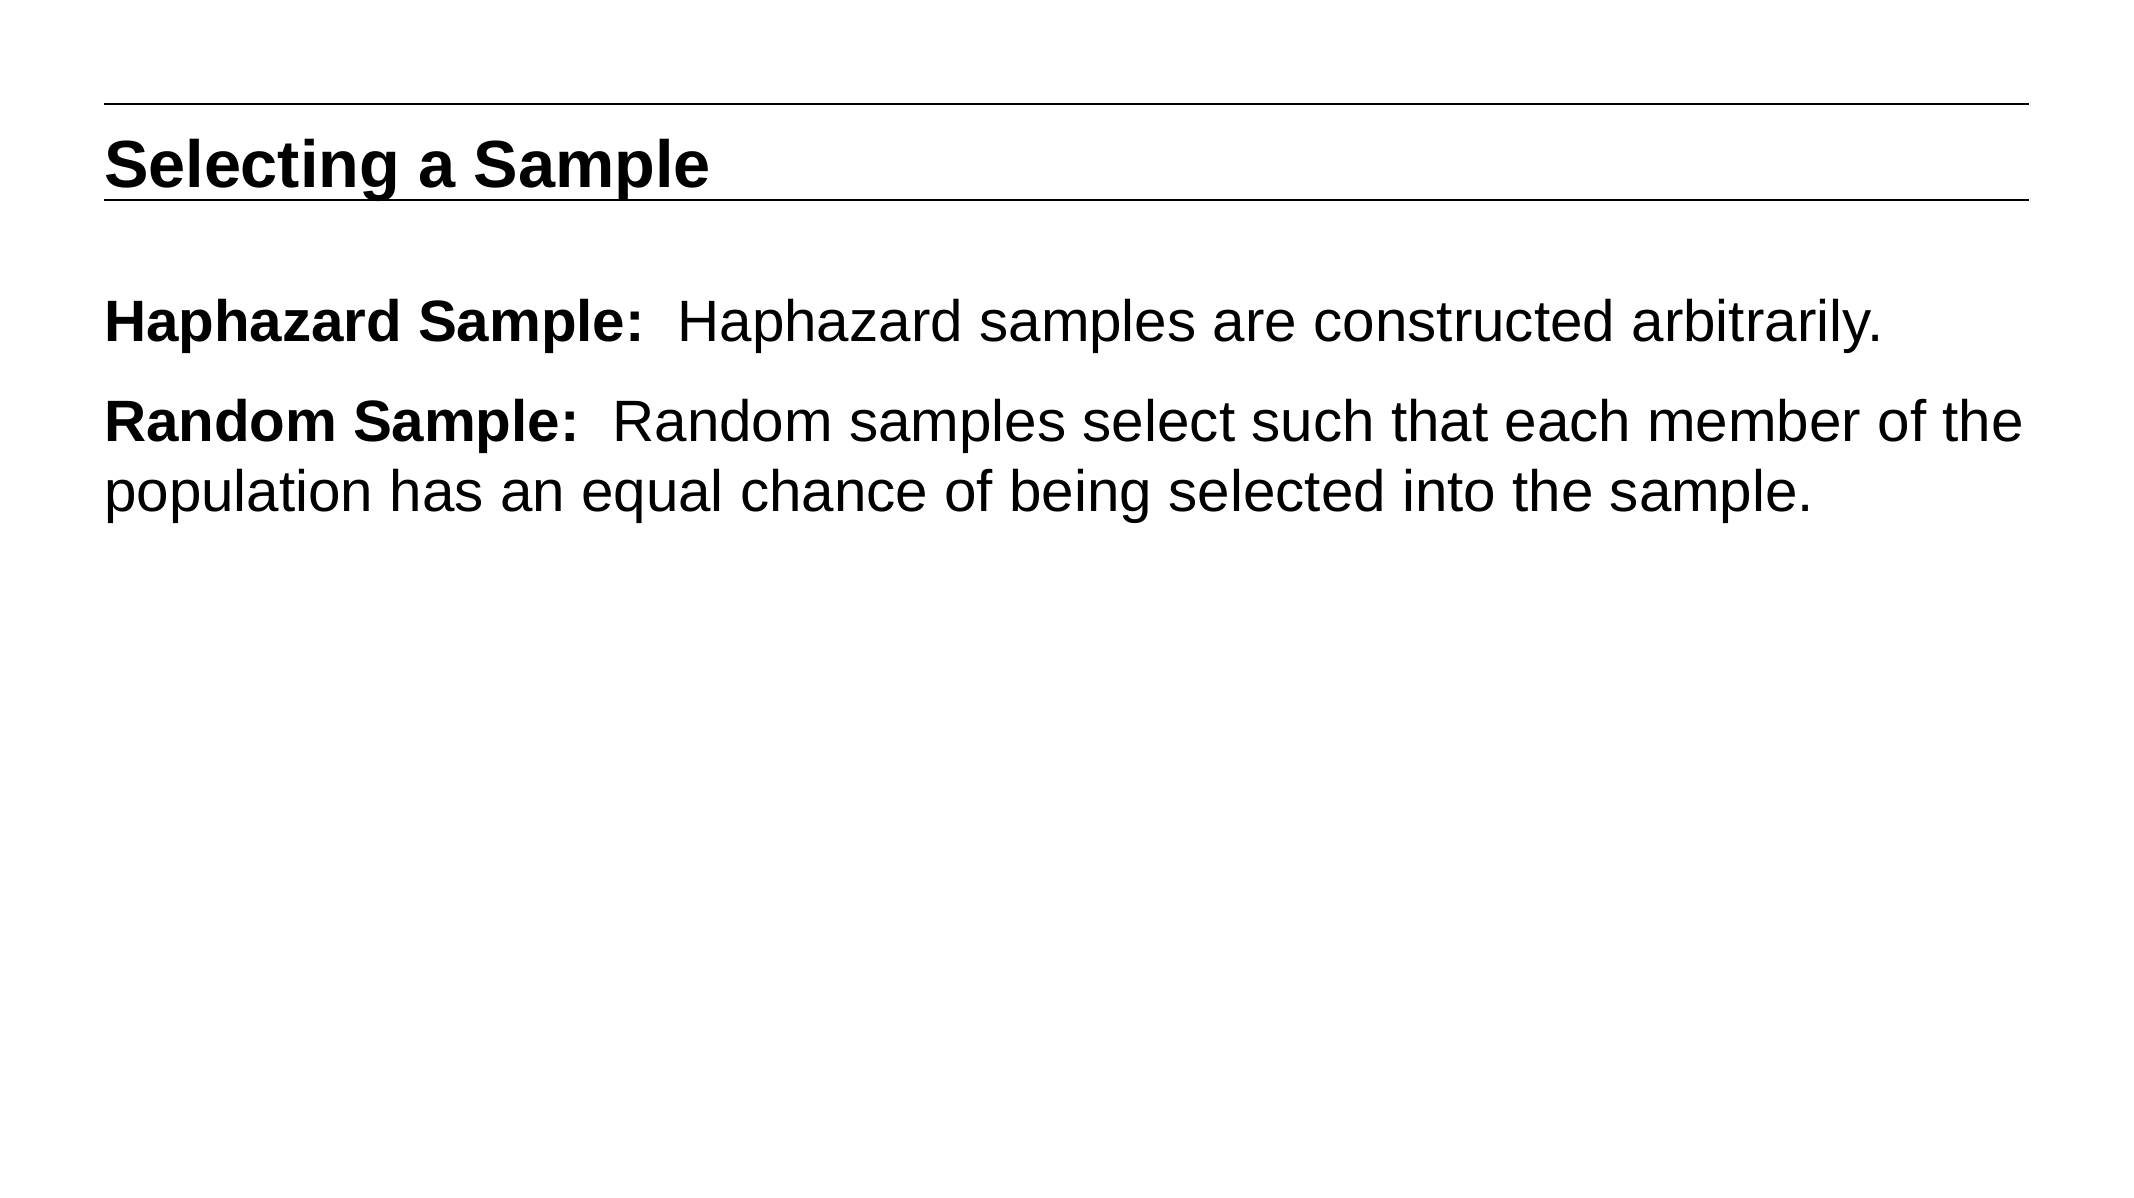

Selecting a Sample

Haphazard Sample:  Haphazard samples are constructed arbitrarily.

Random Sample:  Random samples select such that each member of the population has an equal chance of being selected into the sample.